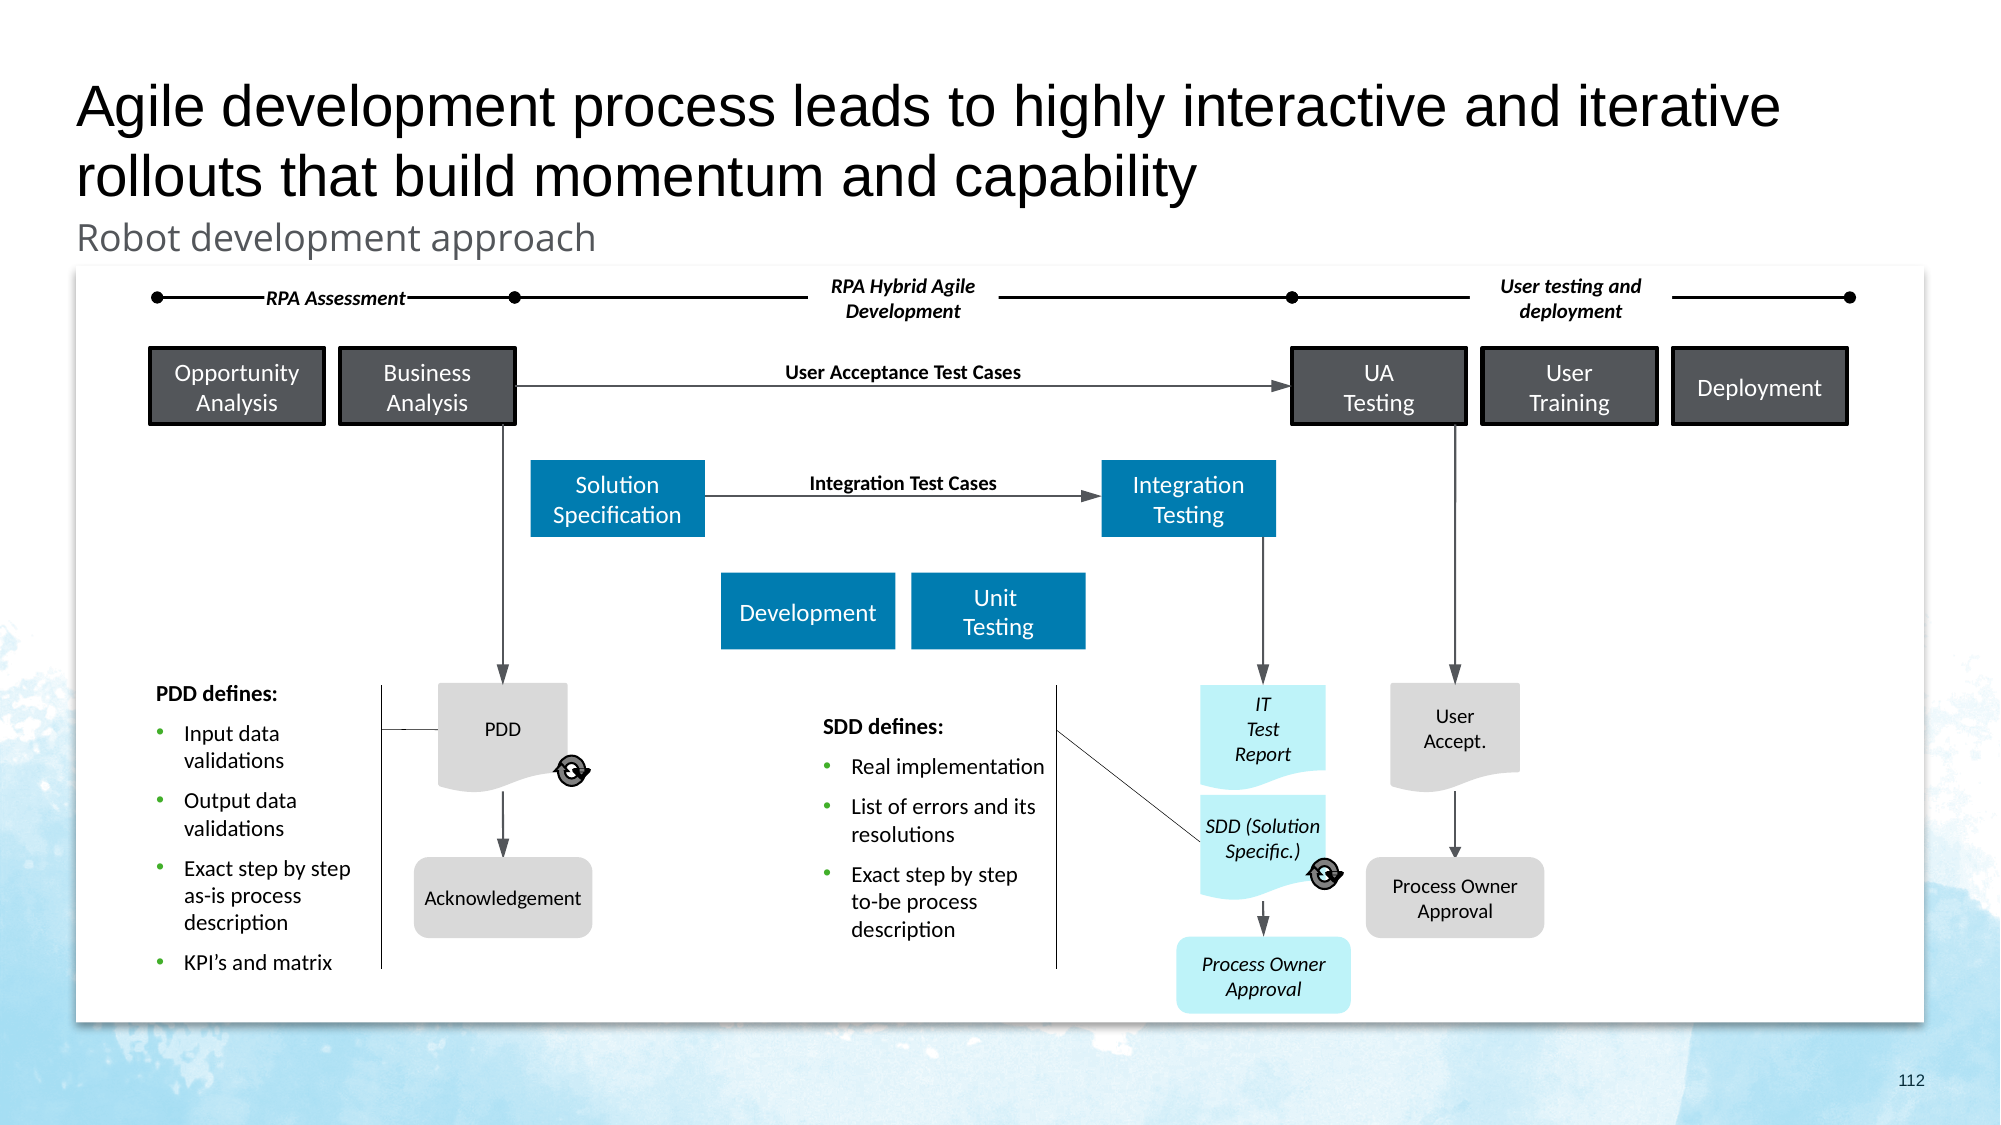

# Agile development process leads to highly interactive and iterative rollouts that build momentum and capability

Robot development approach

RPA Assessment
RPA Hybrid Agile Development
User testing and deployment
Opportunity Analysis
Business Analysis
UA
Testing
User
Training
Deployment
User Acceptance Test Cases
Solution Specification
Integration
Testing
Integration Test Cases
Development
Unit
Testing
PDD defines:
Input data validations
Output data validations
Exact step by step as-is process description
KPI’s and matrix
PDD
SDD defines:
Real implementation
List of errors and its resolutions
Exact step by step  to-be process description
IT
Test
Report
User
Accept.

SDD (Solution
Specific.)

Acknowledgement
Process Owner Approval
Process Owner Approval